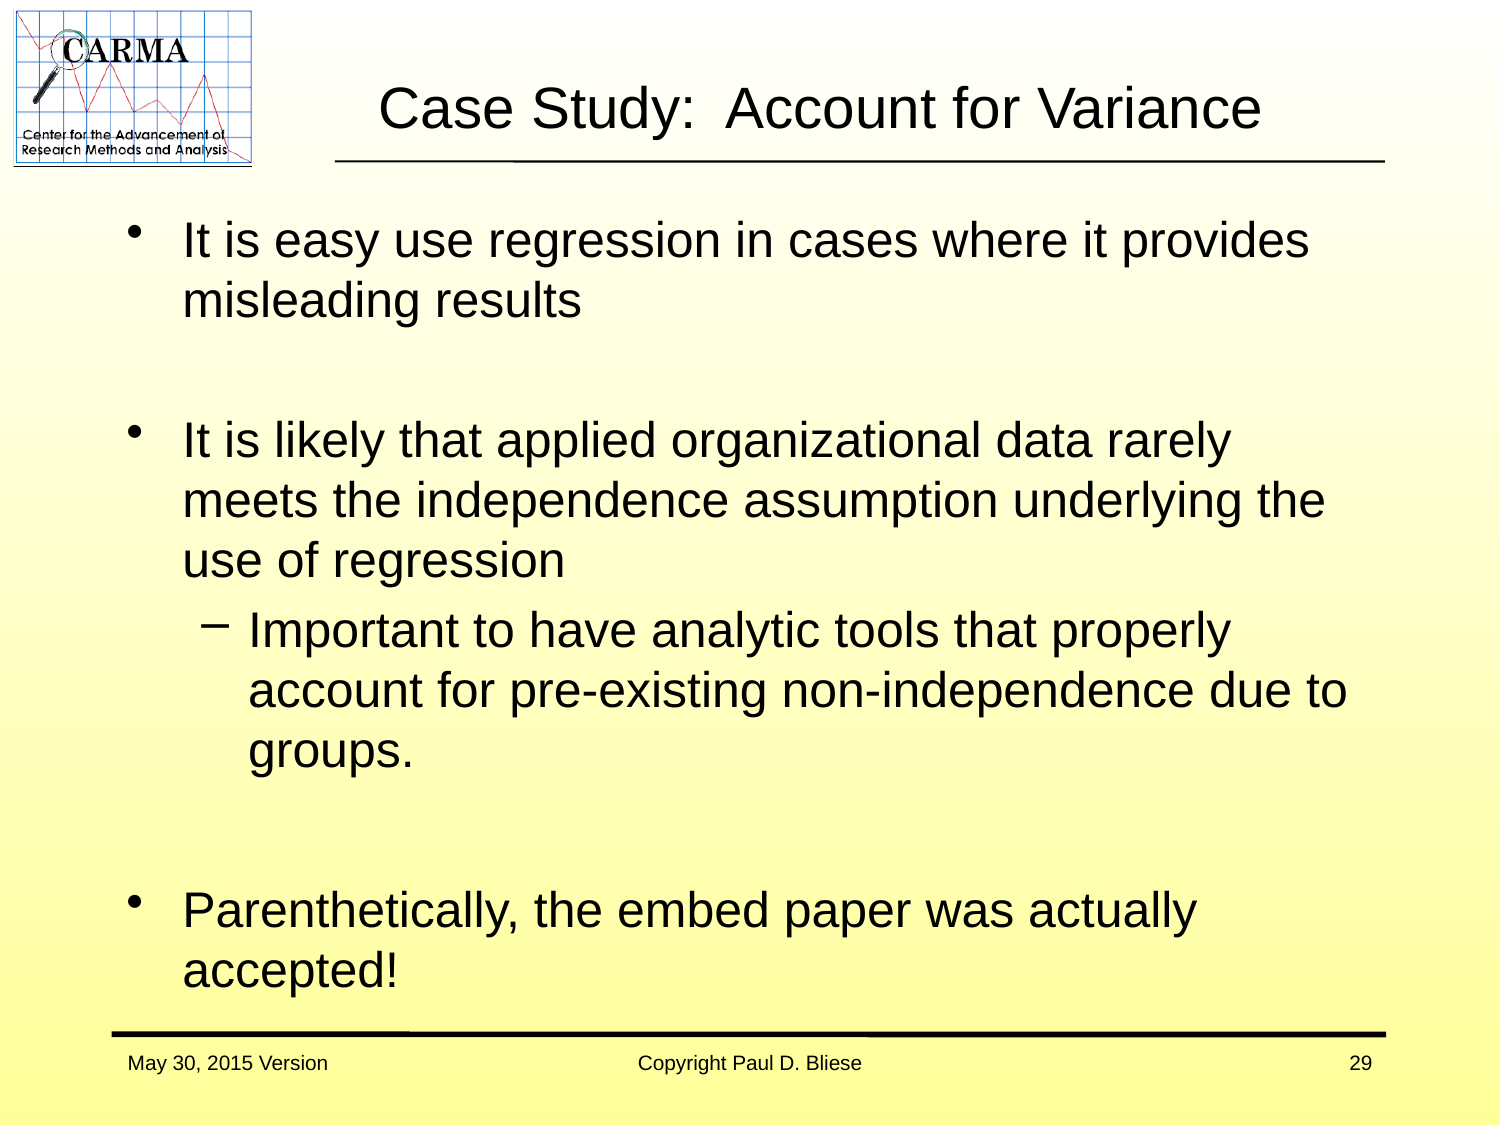

# Case Study:  Account for Variance
It is easy use regression in cases where it provides misleading results

It is likely that applied organizational data rarely meets the independence assumption underlying the use of regression
Important to have analytic tools that properly account for pre-existing non-independence due to groups.

Parenthetically, the embed paper was actually accepted!

May 30, 2015 Version
Copyright Paul D. Bliese
29